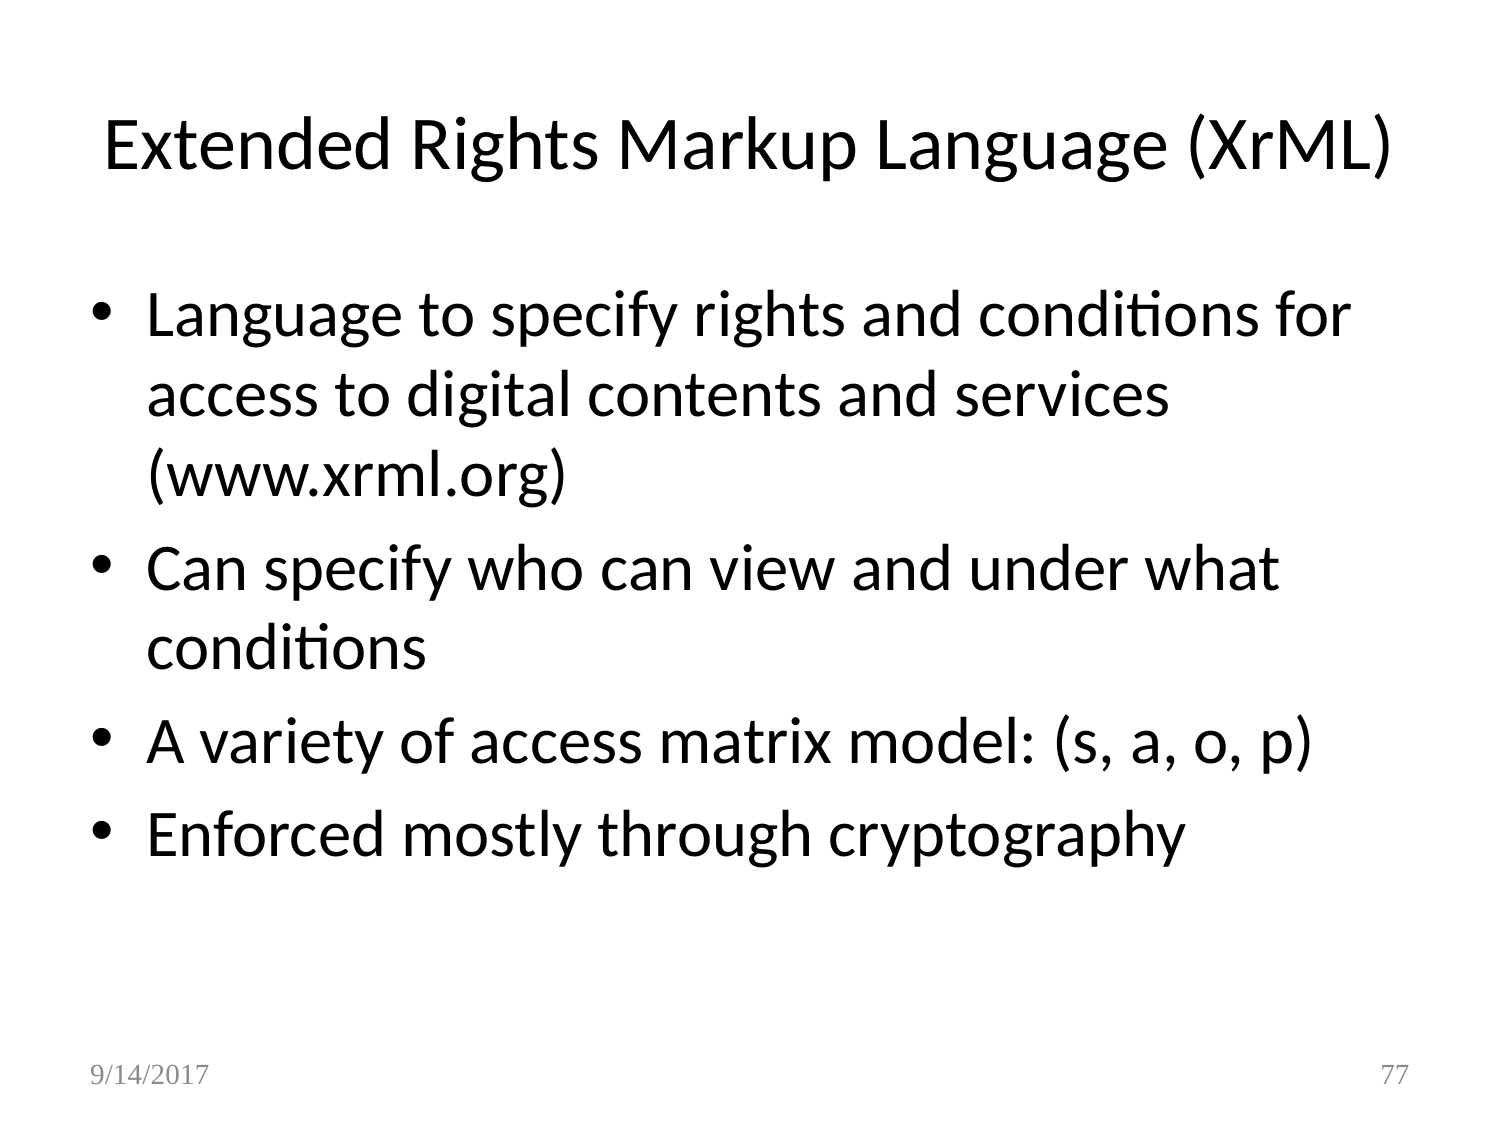

Extended Rights Markup Language (XrML)
Language to specify rights and conditions for access to digital contents and services (www.xrml.org)
Can specify who can view and under what conditions
A variety of access matrix model: (s, a, o, p)
Enforced mostly through cryptography
9/14/2017
77